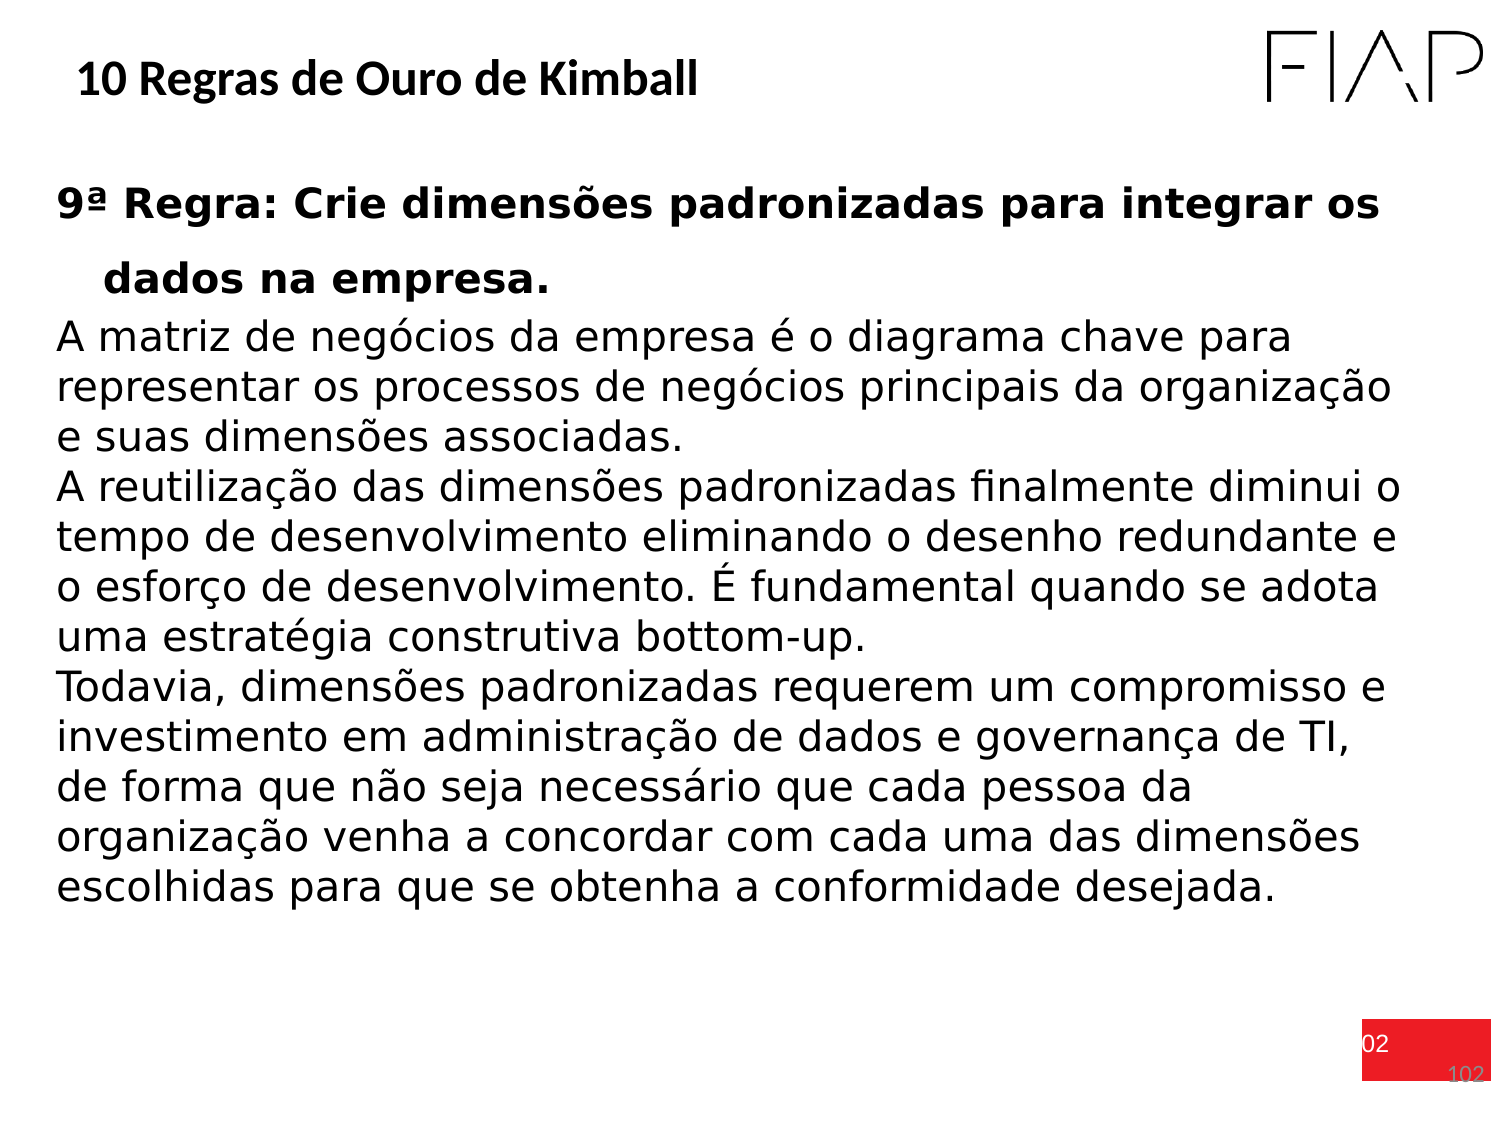

10 Regras de Ouro de Kimball
9ª Regra: Crie dimensões padronizadas para integrar os dados na empresa.
A matriz de negócios da empresa é o diagrama chave para representar os processos de negócios principais da organização e suas dimensões associadas.
A reutilização das dimensões padronizadas finalmente diminui o tempo de desenvolvimento eliminando o desenho redundante e o esforço de desenvolvimento. É fundamental quando se adota uma estratégia construtiva bottom-up.
Todavia, dimensões padronizadas requerem um compromisso e investimento em administração de dados e governança de TI, de forma que não seja necessário que cada pessoa da organização venha a concordar com cada uma das dimensões escolhidas para que se obtenha a conformidade desejada.
102